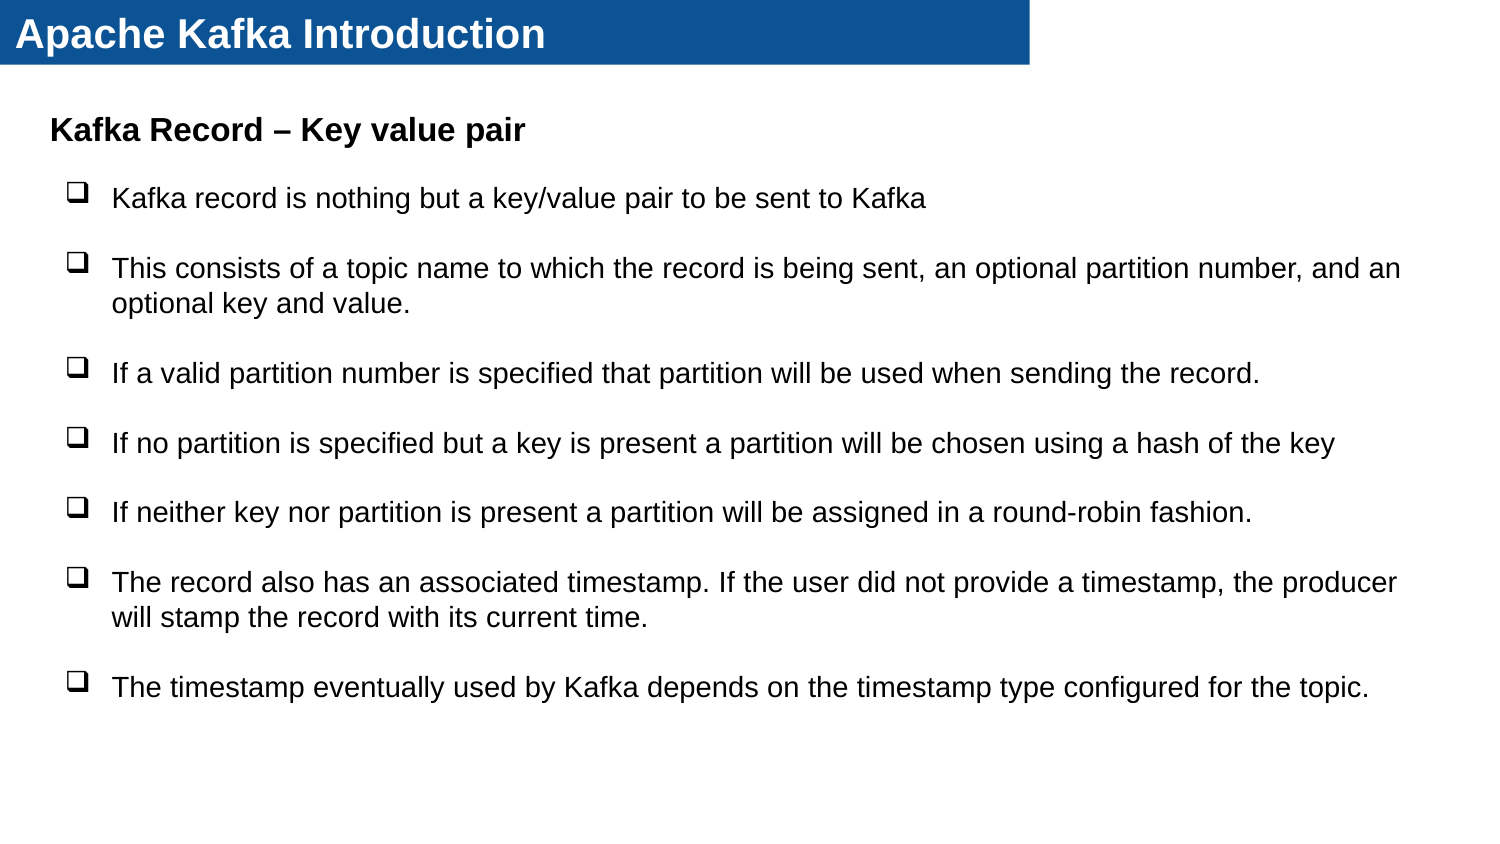

Apache Kafka Introduction

Kafka Record – Key value pair
Kafka record is nothing but a key/value pair to be sent to Kafka

This consists of a topic name to which the record is being sent, an optional partition number, and an optional key and value.

If a valid partition number is specified that partition will be used when sending the record.

If no partition is specified but a key is present a partition will be chosen using a hash of the key

If neither key nor partition is present a partition will be assigned in a round-robin fashion.

The record also has an associated timestamp. If the user did not provide a timestamp, the producer will stamp the record with its current time.

The timestamp eventually used by Kafka depends on the timestamp type configured for the topic.